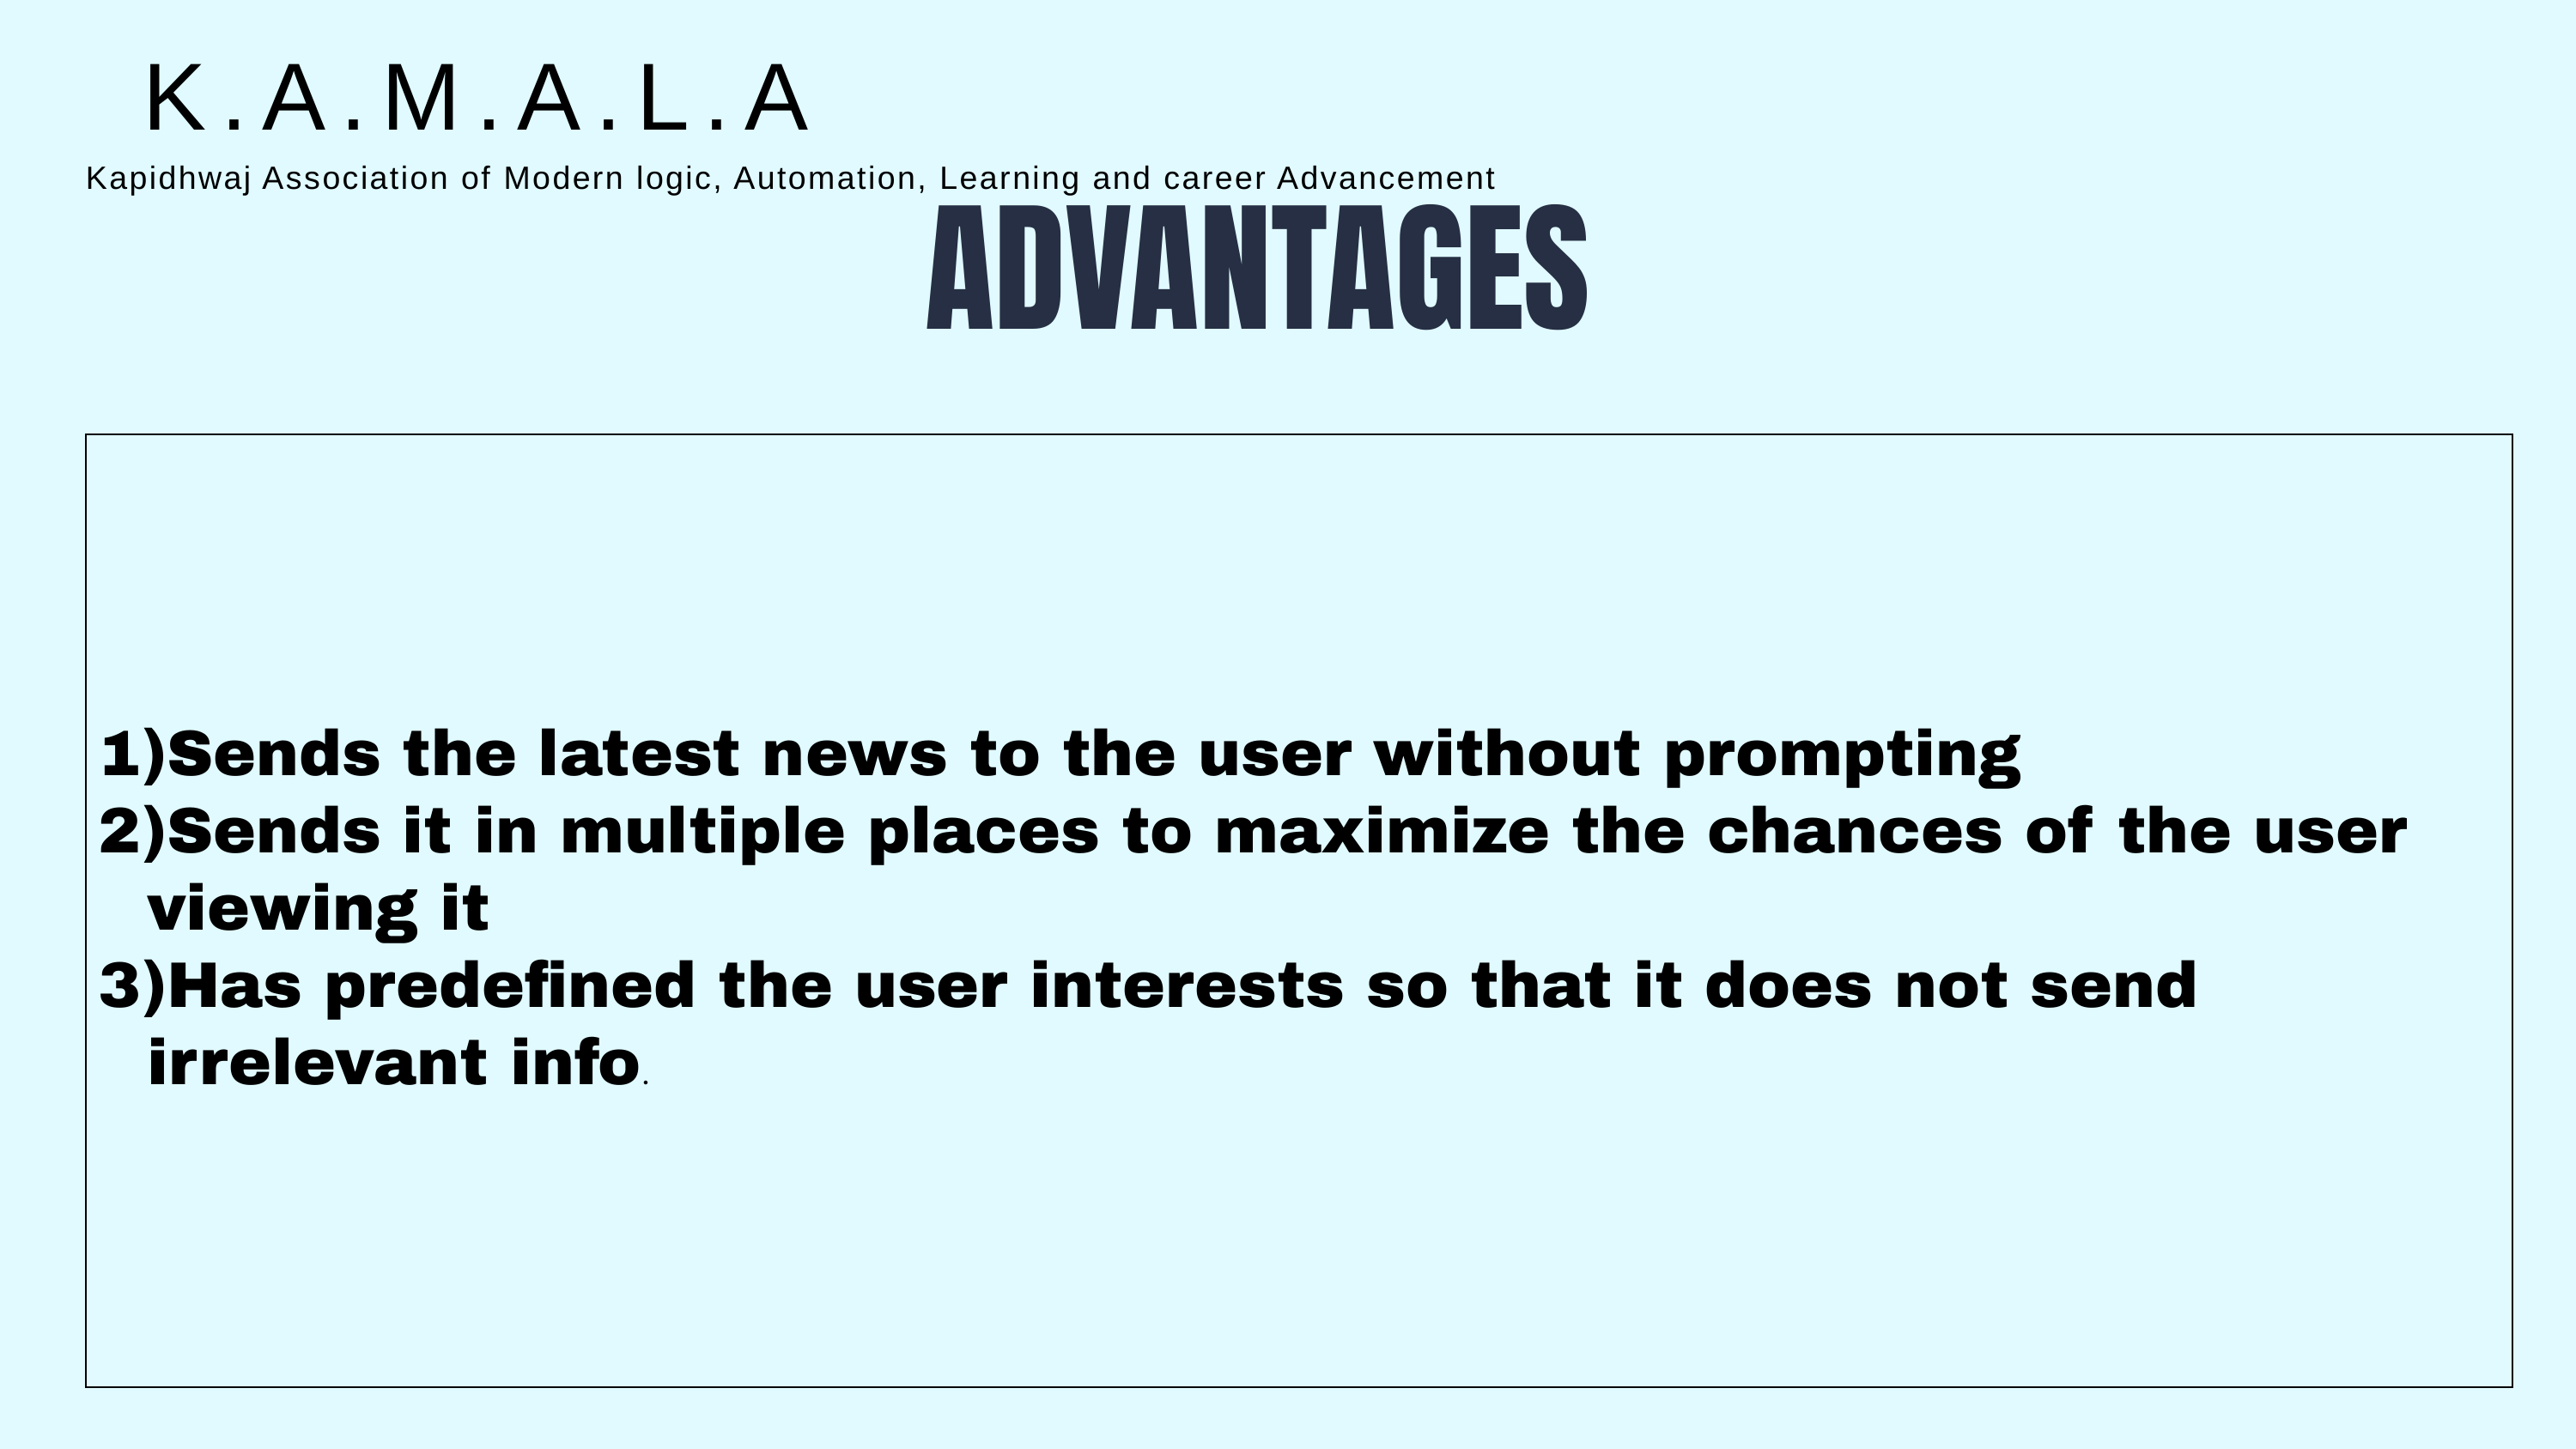

K.A.M.A.L.A

Sends the latest news to the user without prompting
Sends it in multiple places to maximize the chances of the user viewing it
Has predefined the user interests so that it does not send irrelevant info.
Kapidhwaj Association of Modern logic, Automation, Learning and career Advancement
ADVANTAGES